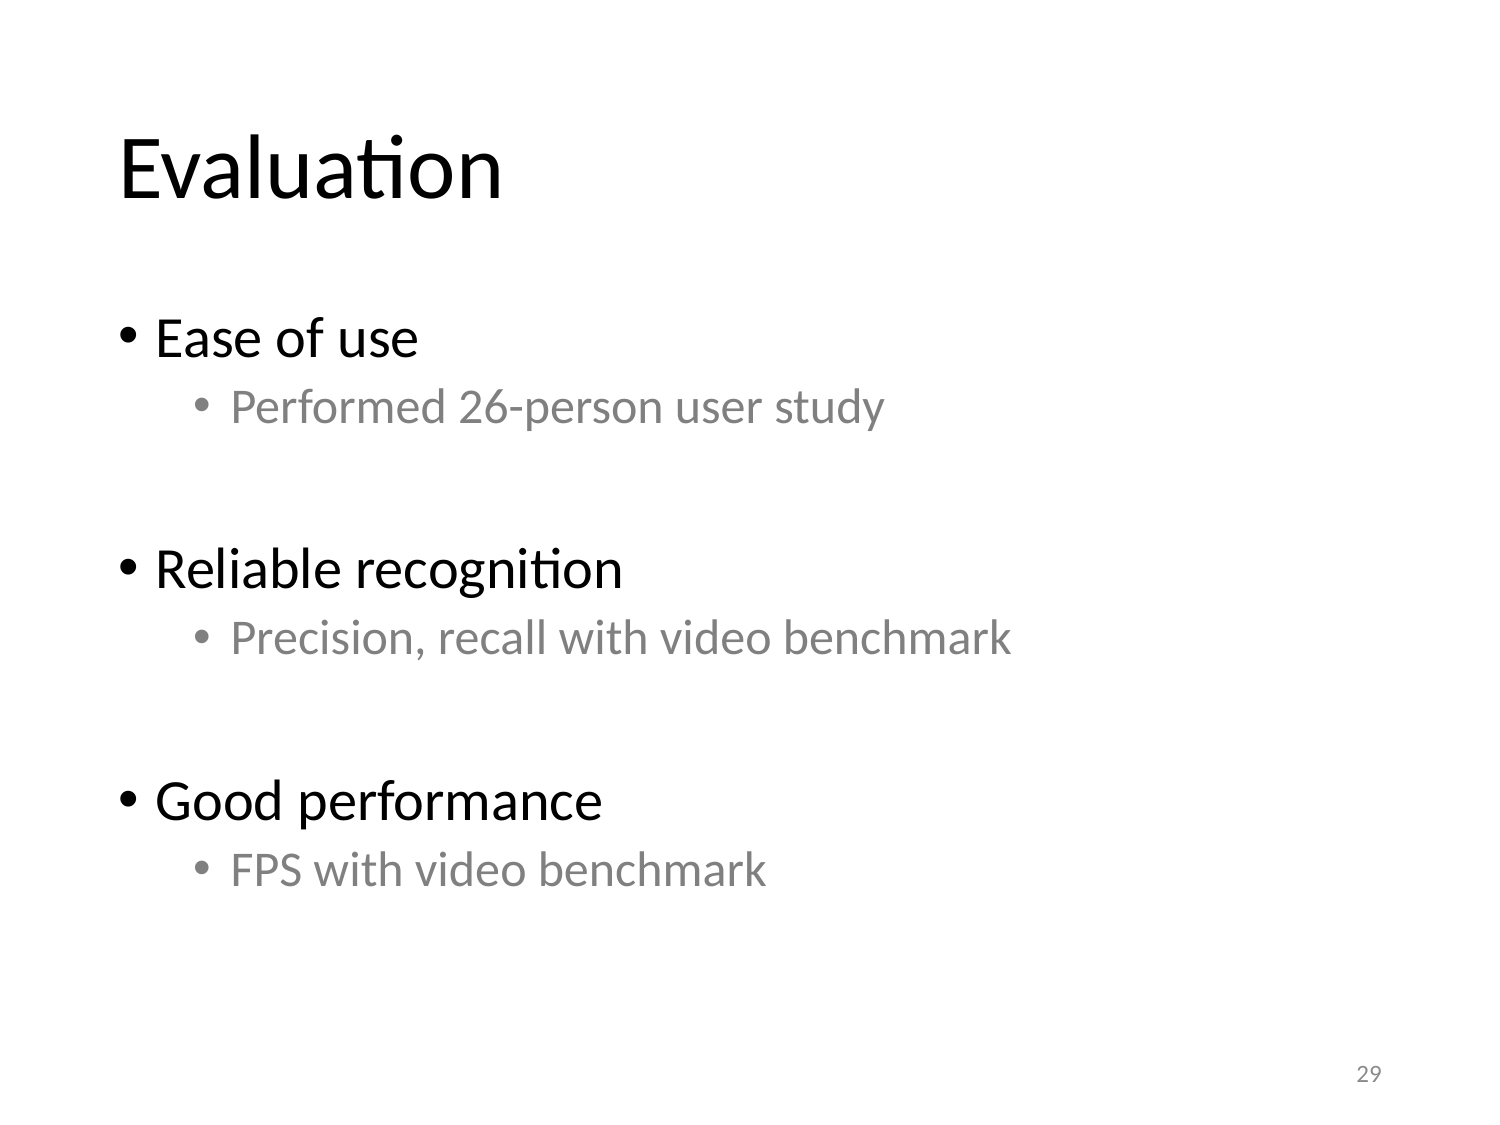

# Evaluation
Ease of use
Performed 26-person user study

Reliable recognition
Precision, recall with video benchmark

Good performance
FPS with video benchmark
29